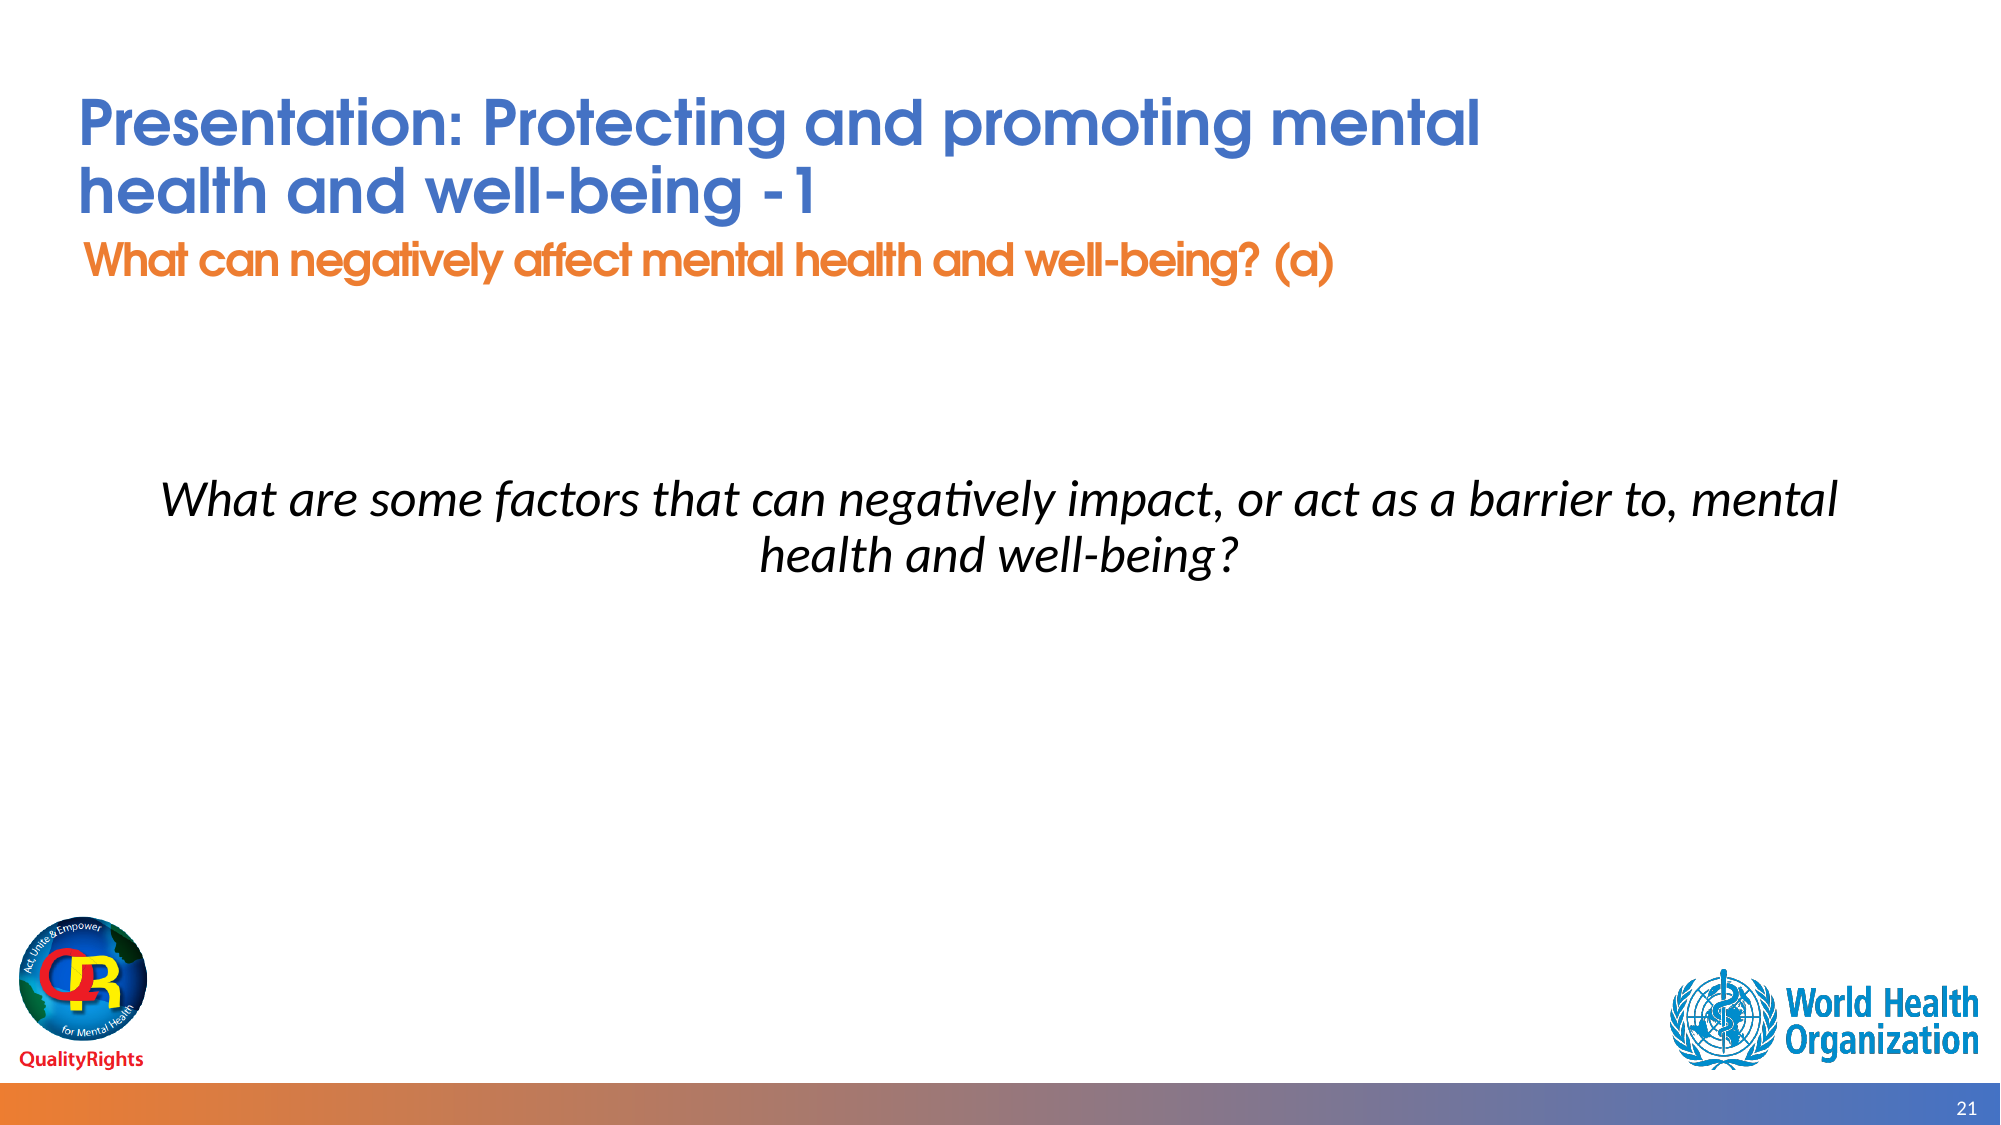

# Presentation: Protecting and promoting mental health and well-being -1
What can negatively affect mental health and well-being? (a)

What are some factors that can negatively impact, or act as a barrier to, mental health and well-being?